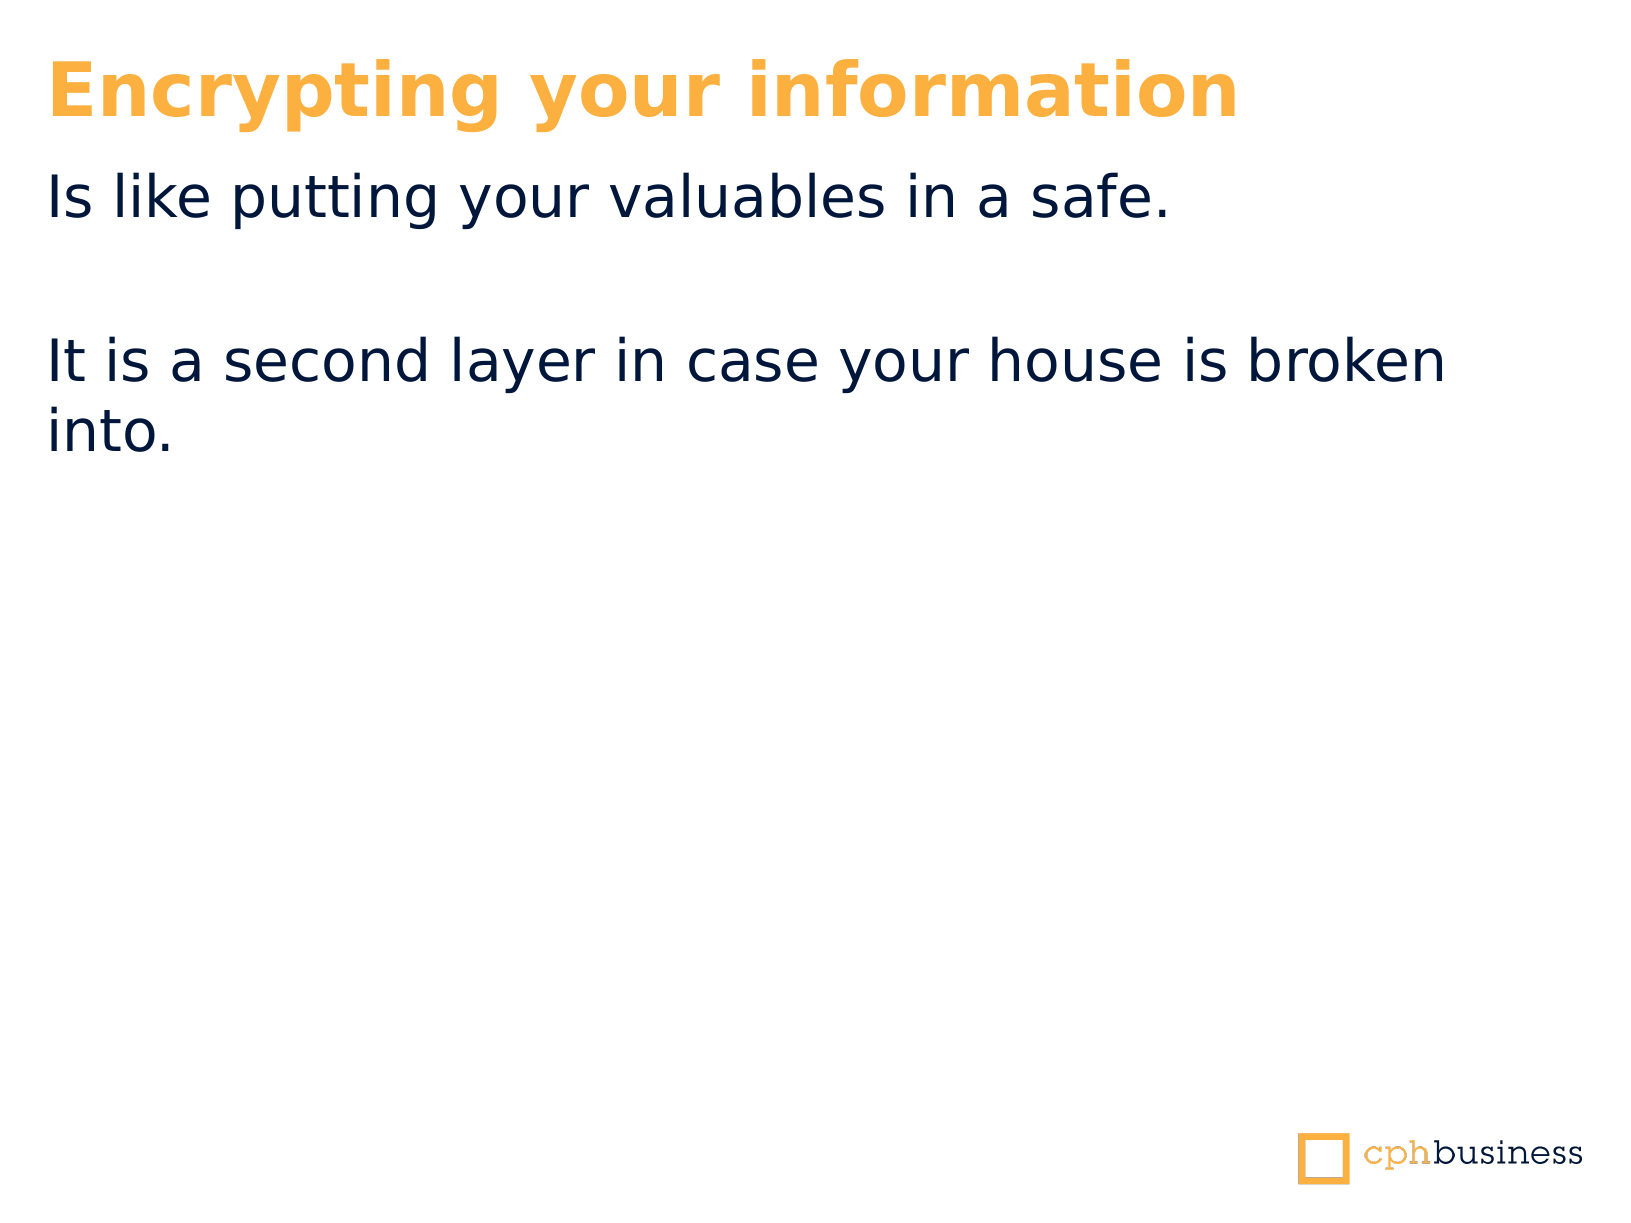

Encrypting your information
Is like putting your valuables in a safe.

It is a second layer in case your house is broken into.